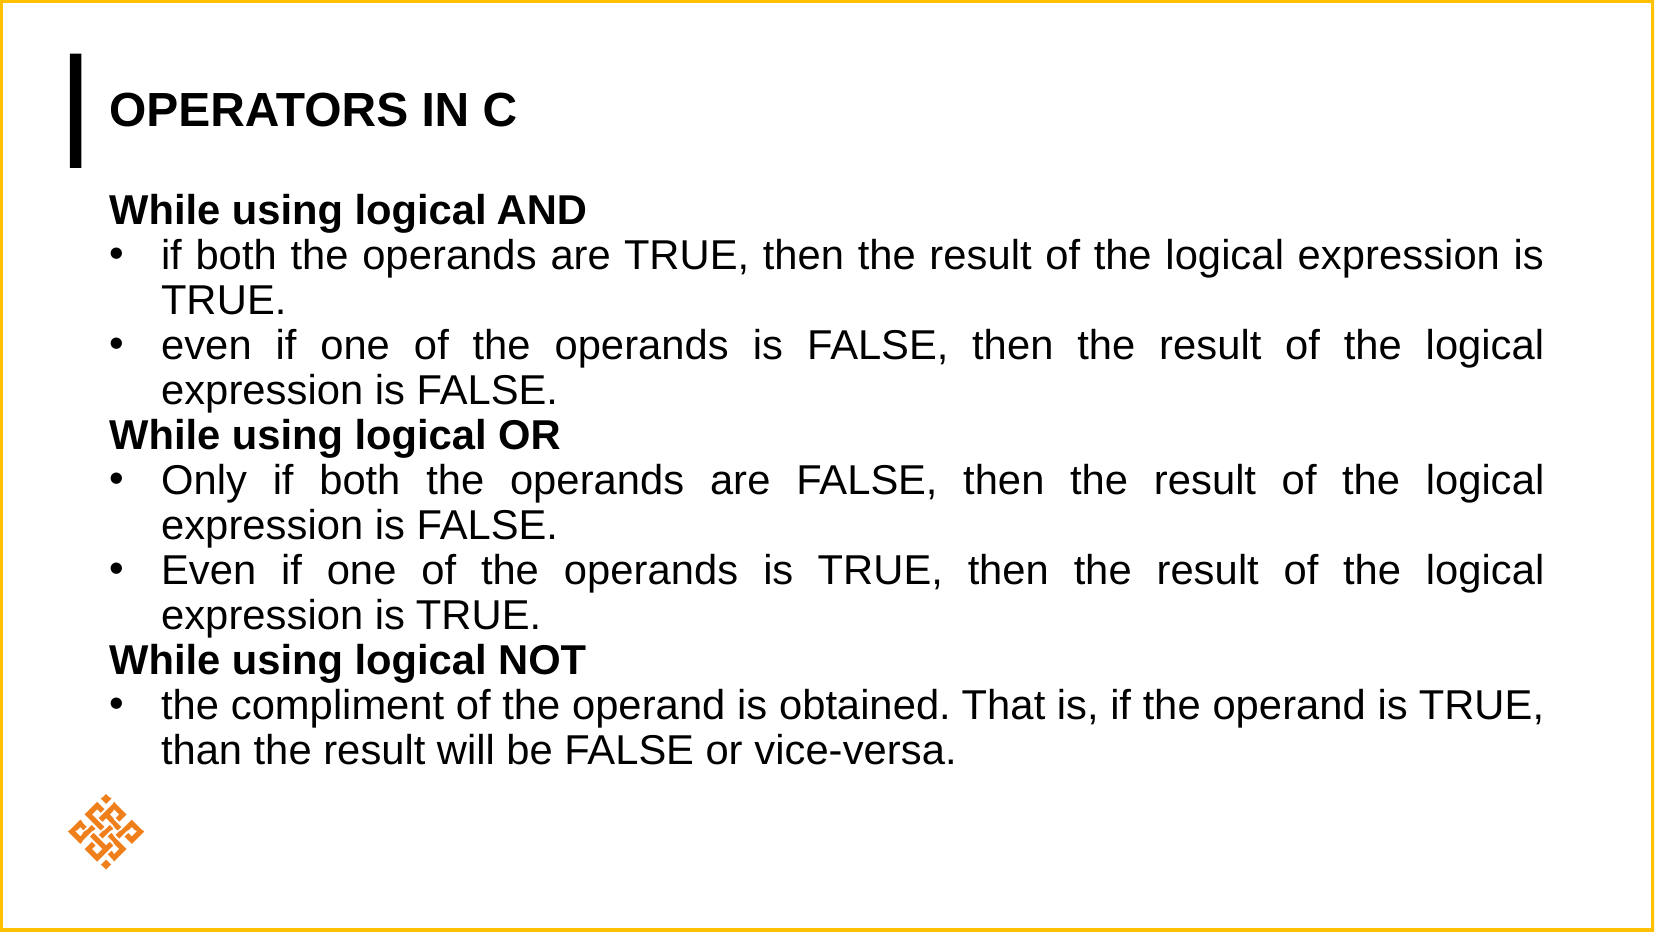

# Operators in c
While using logical AND
if both the operands are TRUE, then the result of the logical expression is TRUE.
even if one of the operands is FALSE, then the result of the logical expression is FALSE.
While using logical OR
Only if both the operands are FALSE, then the result of the logical expression is FALSE.
Even if one of the operands is TRUE, then the result of the logical expression is TRUE.
While using logical NOT
the compliment of the operand is obtained. That is, if the operand is TRUE, than the result will be FALSE or vice-versa.